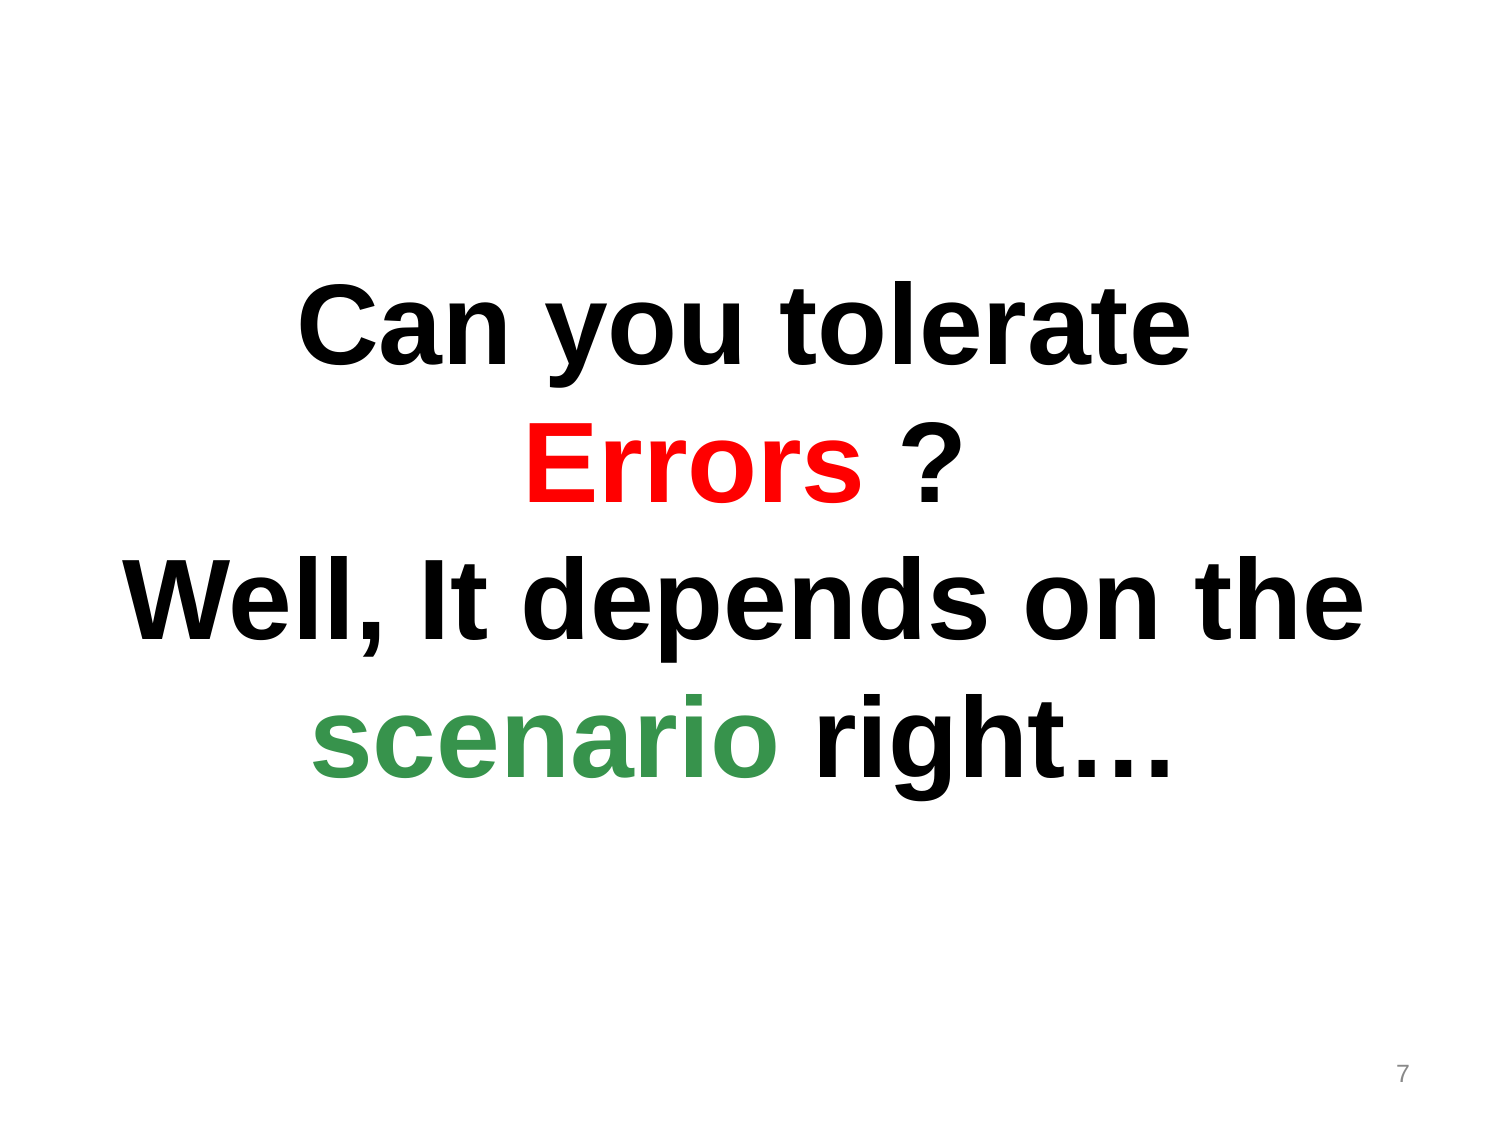

# Can you tolerate Errors ? Well, It depends on the scenario right…
7